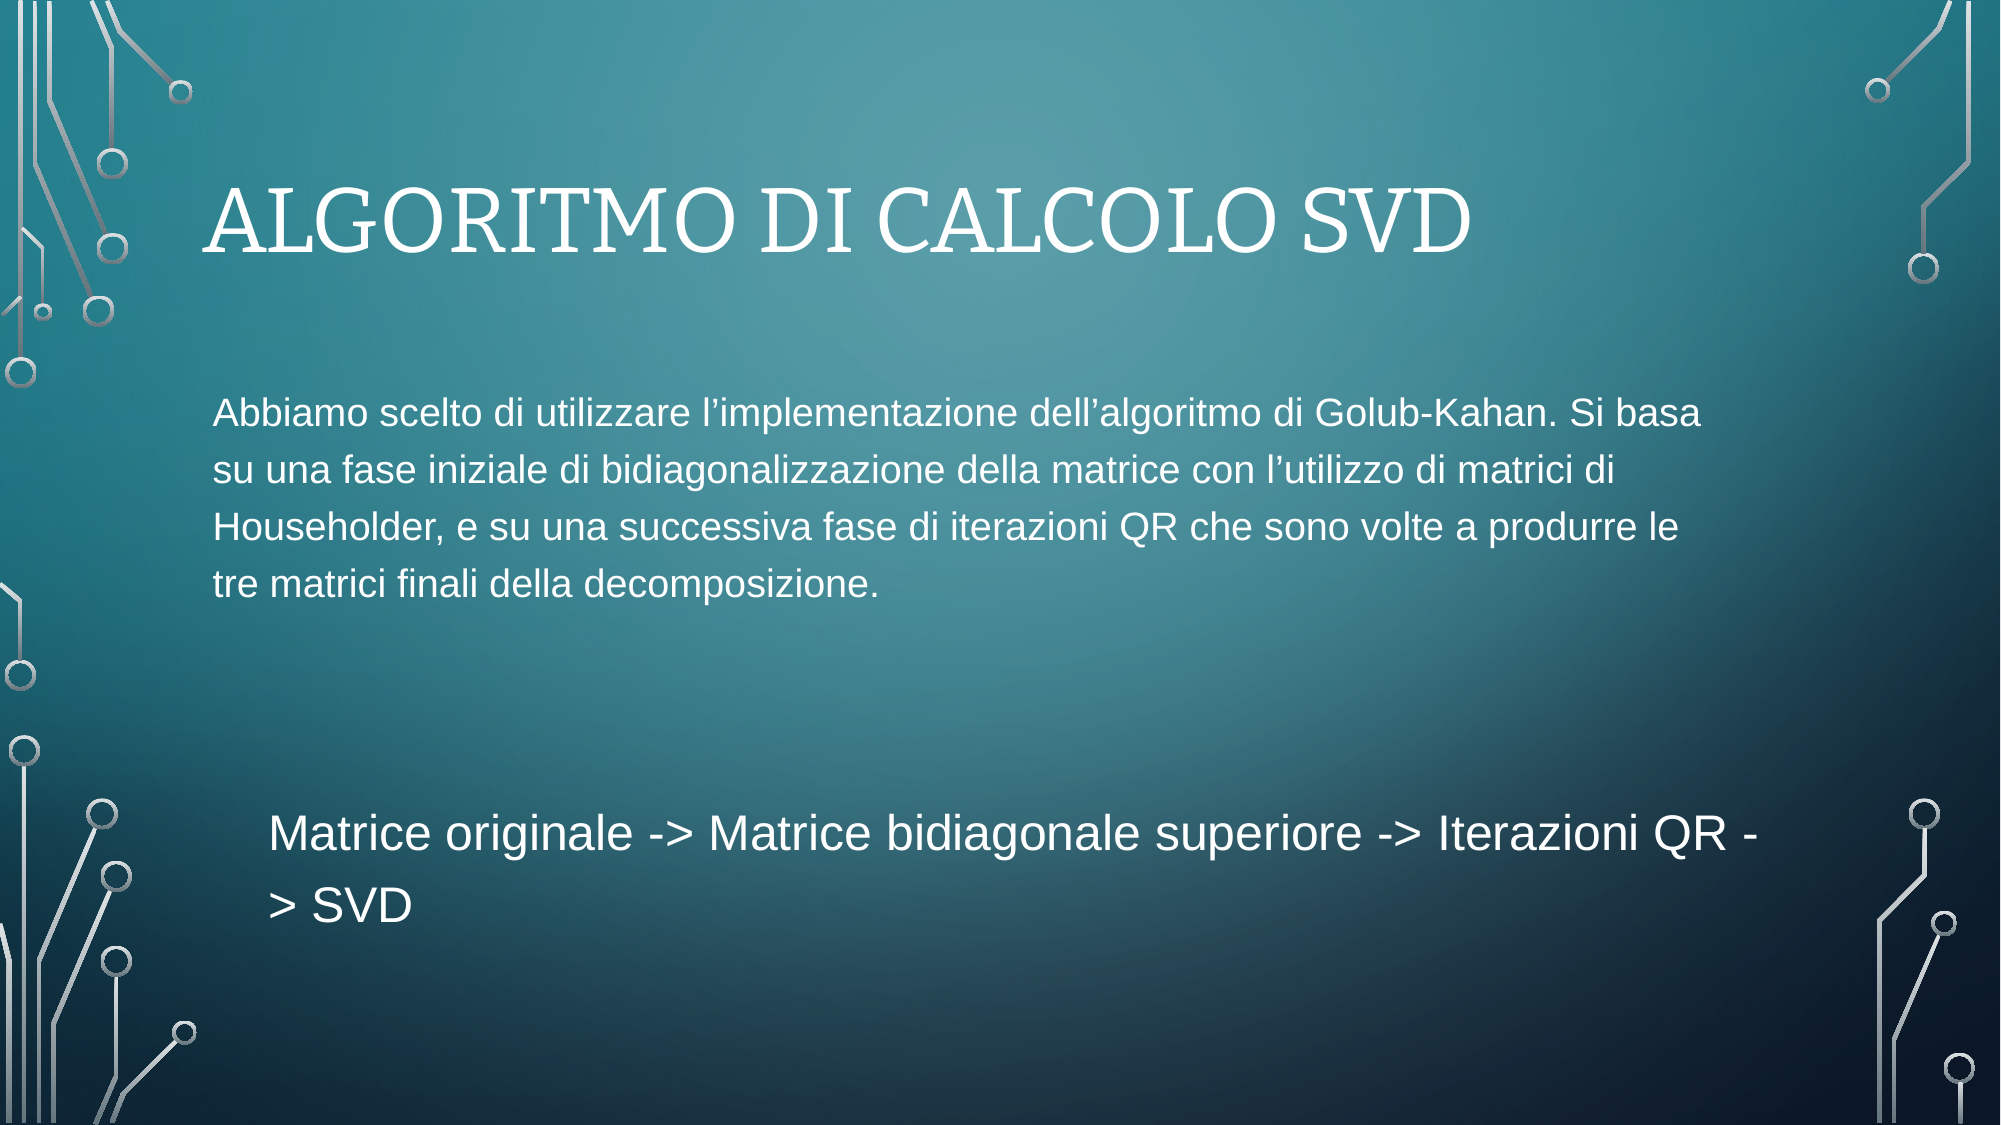

# Algoritmo DI CALCOLO SVD
Abbiamo scelto di utilizzare l’implementazione dell’algoritmo di Golub-Kahan. Si basa su una fase iniziale di bidiagonalizzazione della matrice con l’utilizzo di matrici di Householder, e su una successiva fase di iterazioni QR che sono volte a produrre le tre matrici finali della decomposizione.
Matrice originale -> Matrice bidiagonale superiore -> Iterazioni QR -> SVD